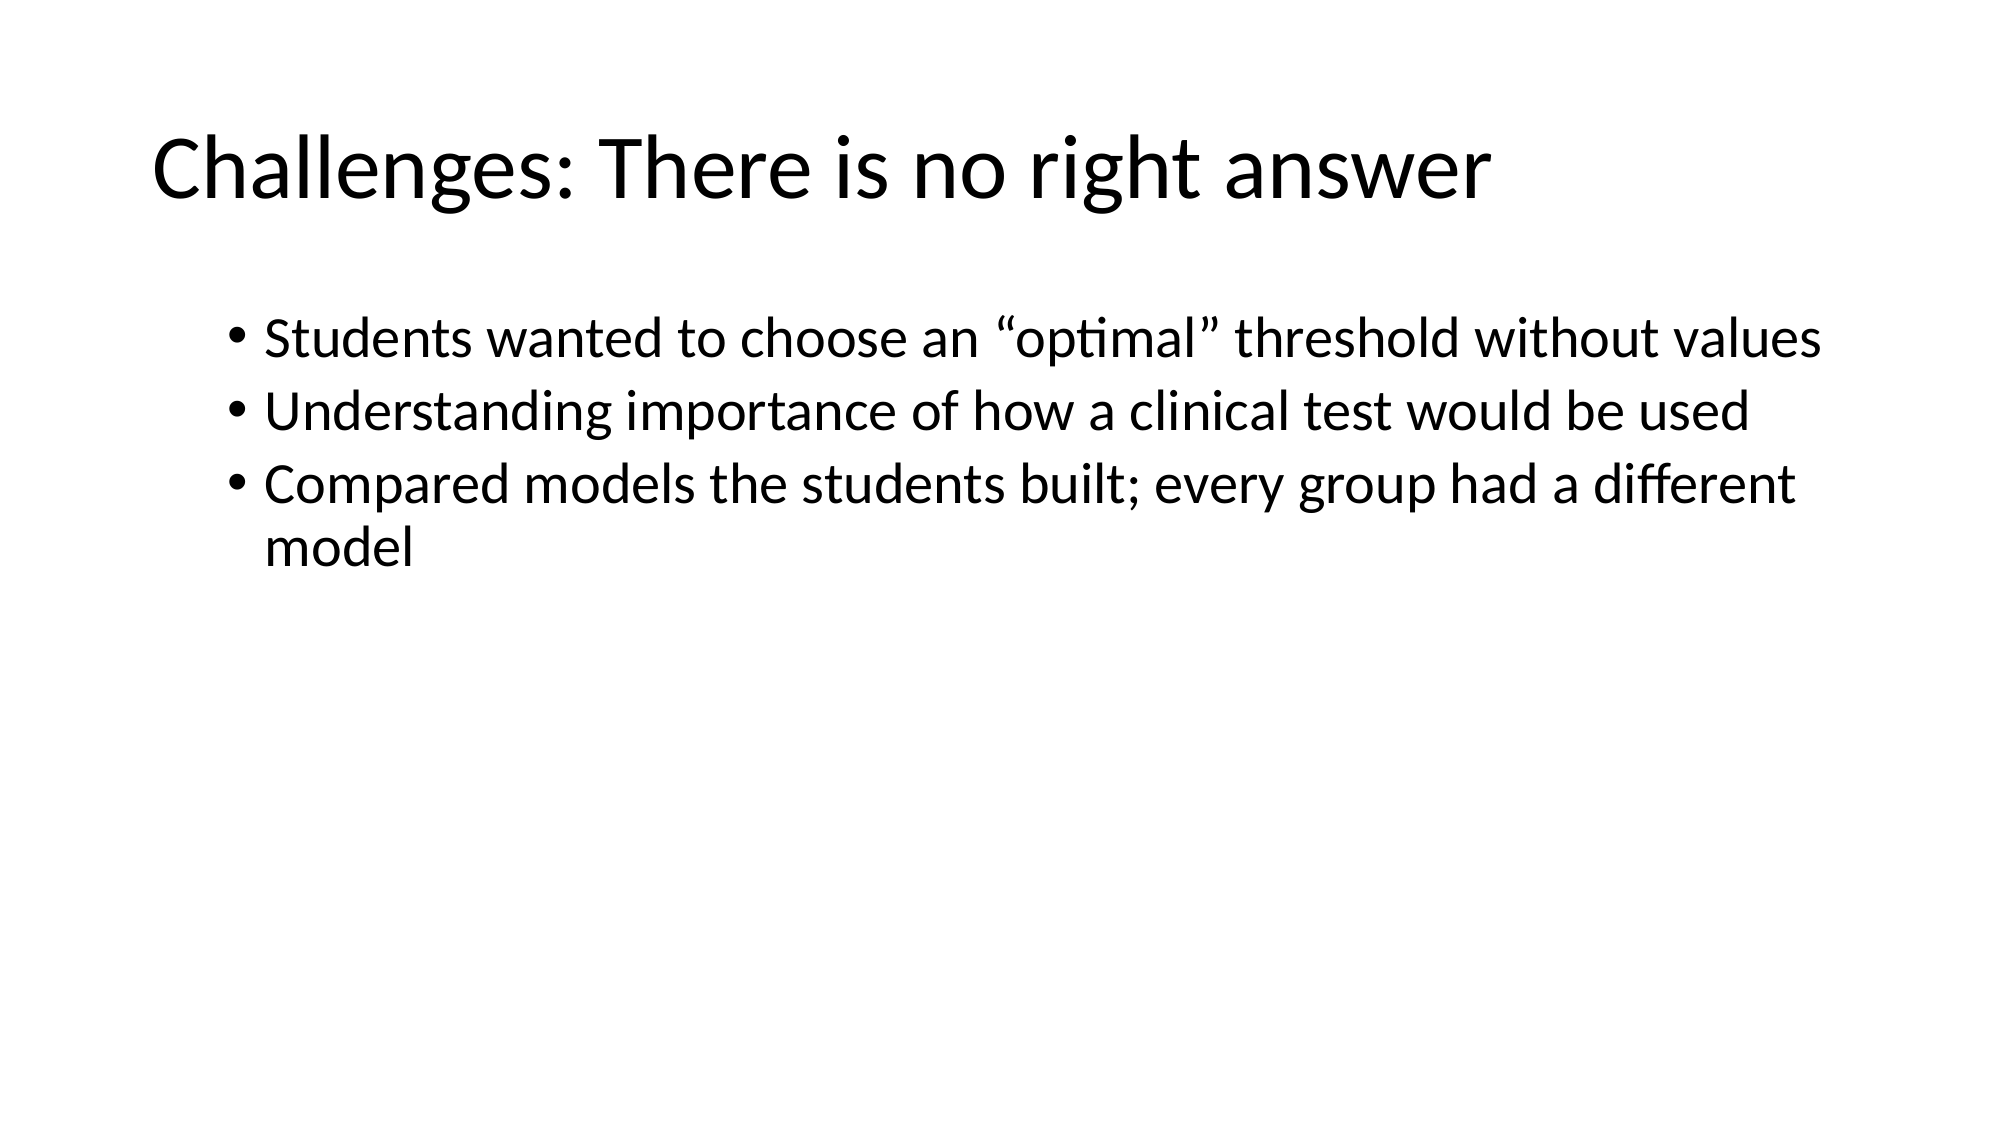

# Challenges: There is no right answer
Students wanted to choose an “optimal” threshold without values
Understanding importance of how a clinical test would be used
Compared models the students built; every group had a different model